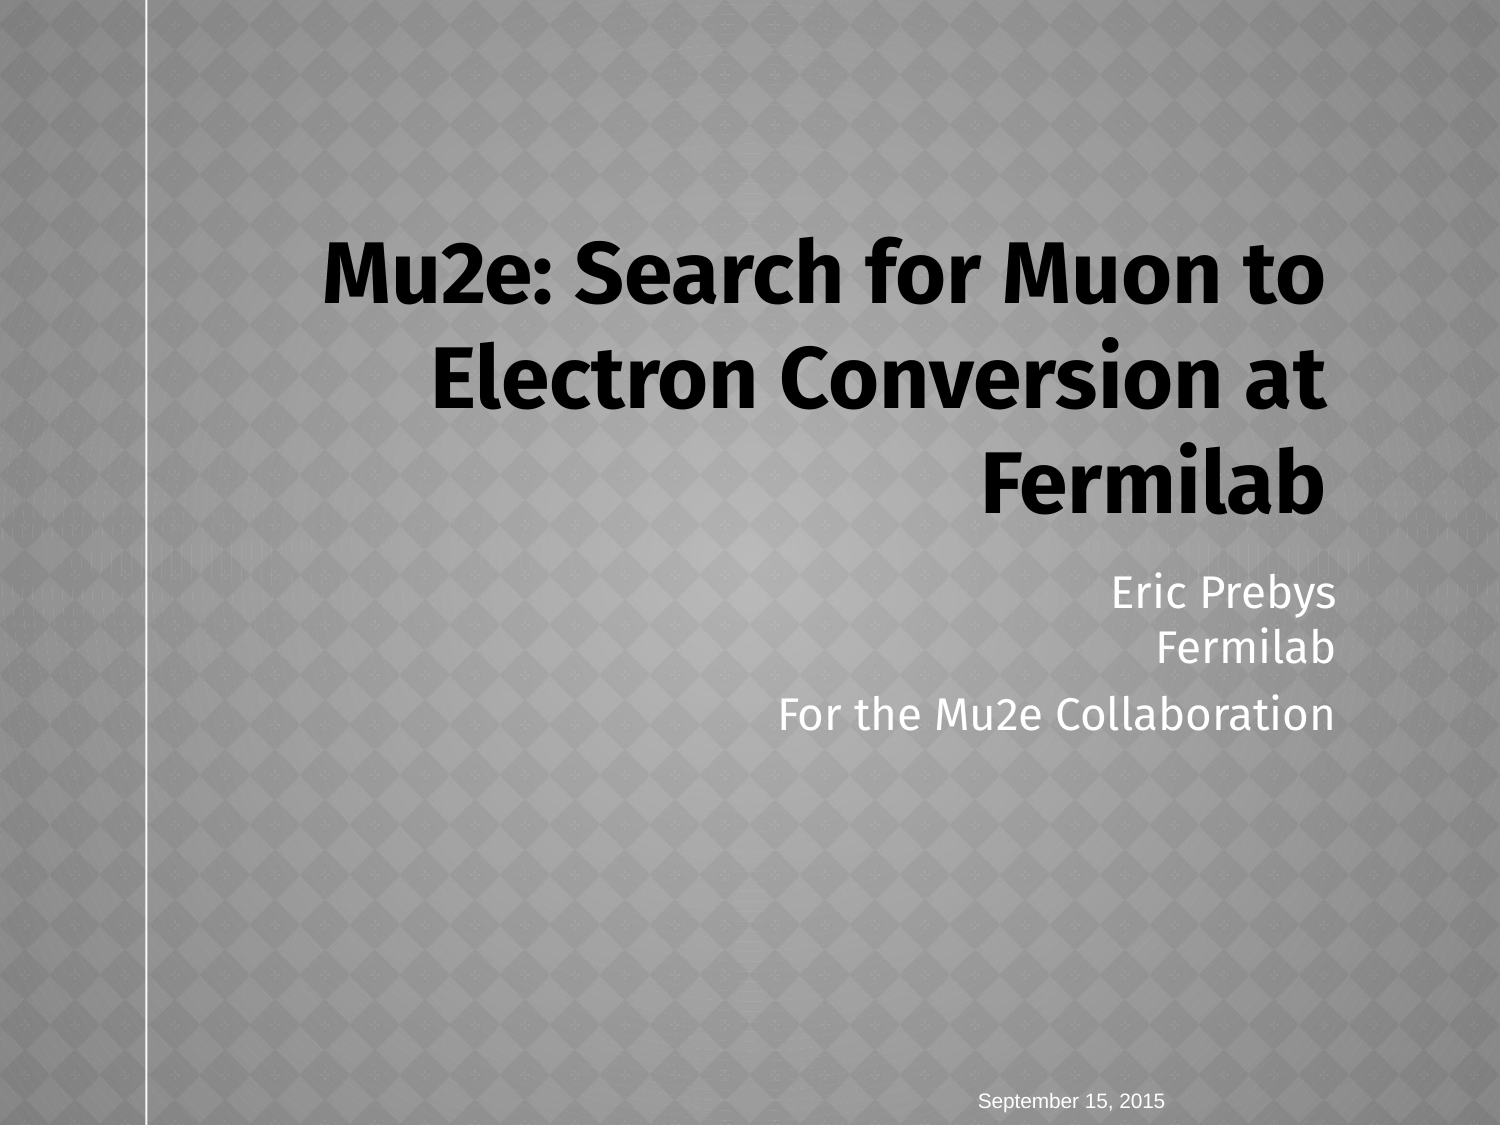

# Mu2e: Search for Muon to Electron Conversion at Fermilab
Eric Prebys
Fermilab
For the Mu2e Collaboration

September 15, 2015